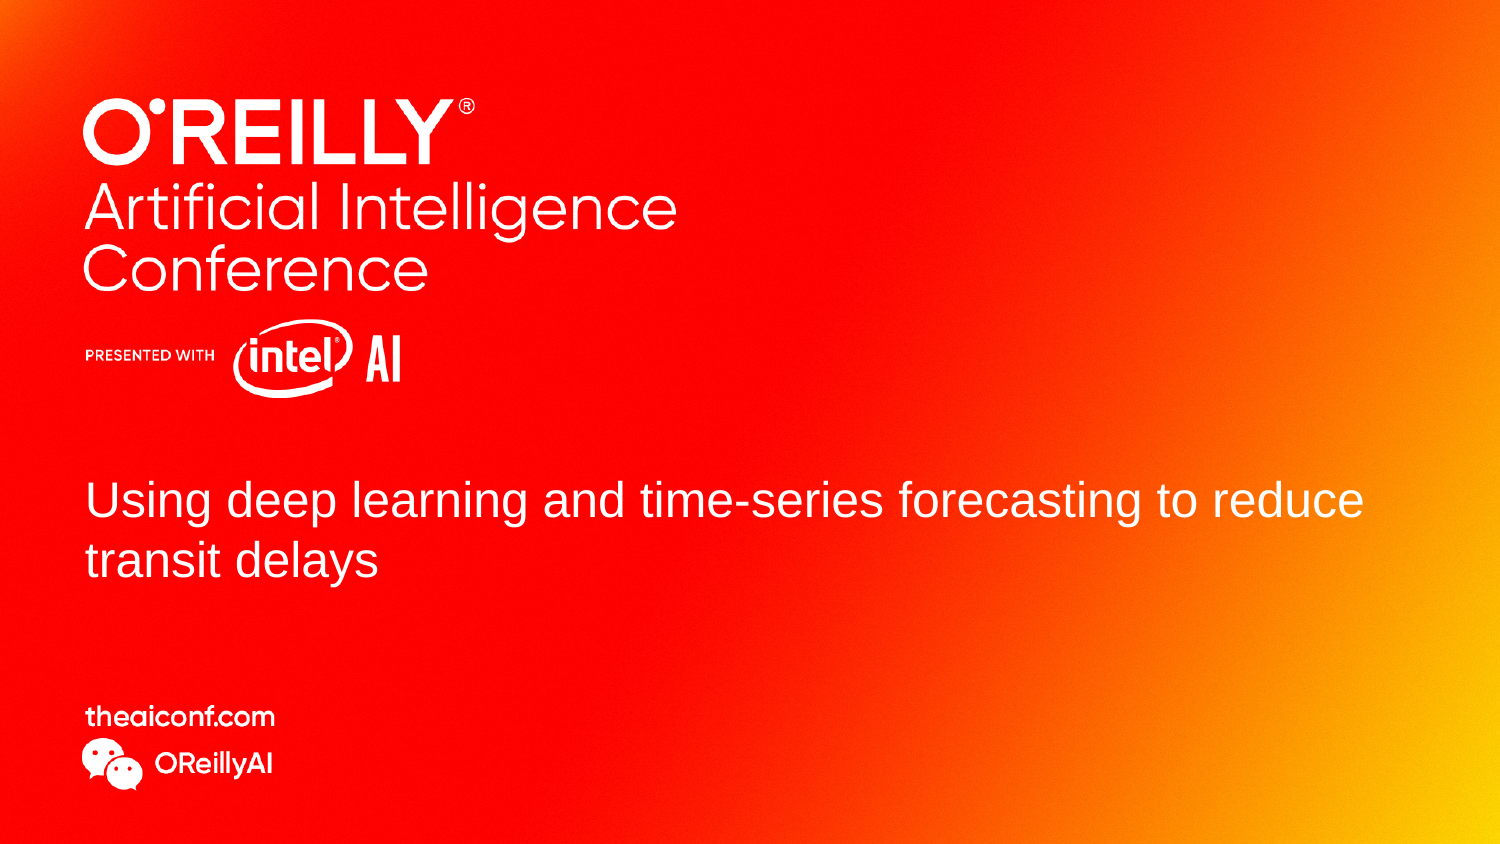

Using deep learning and time-series forecasting to reduce transit delays